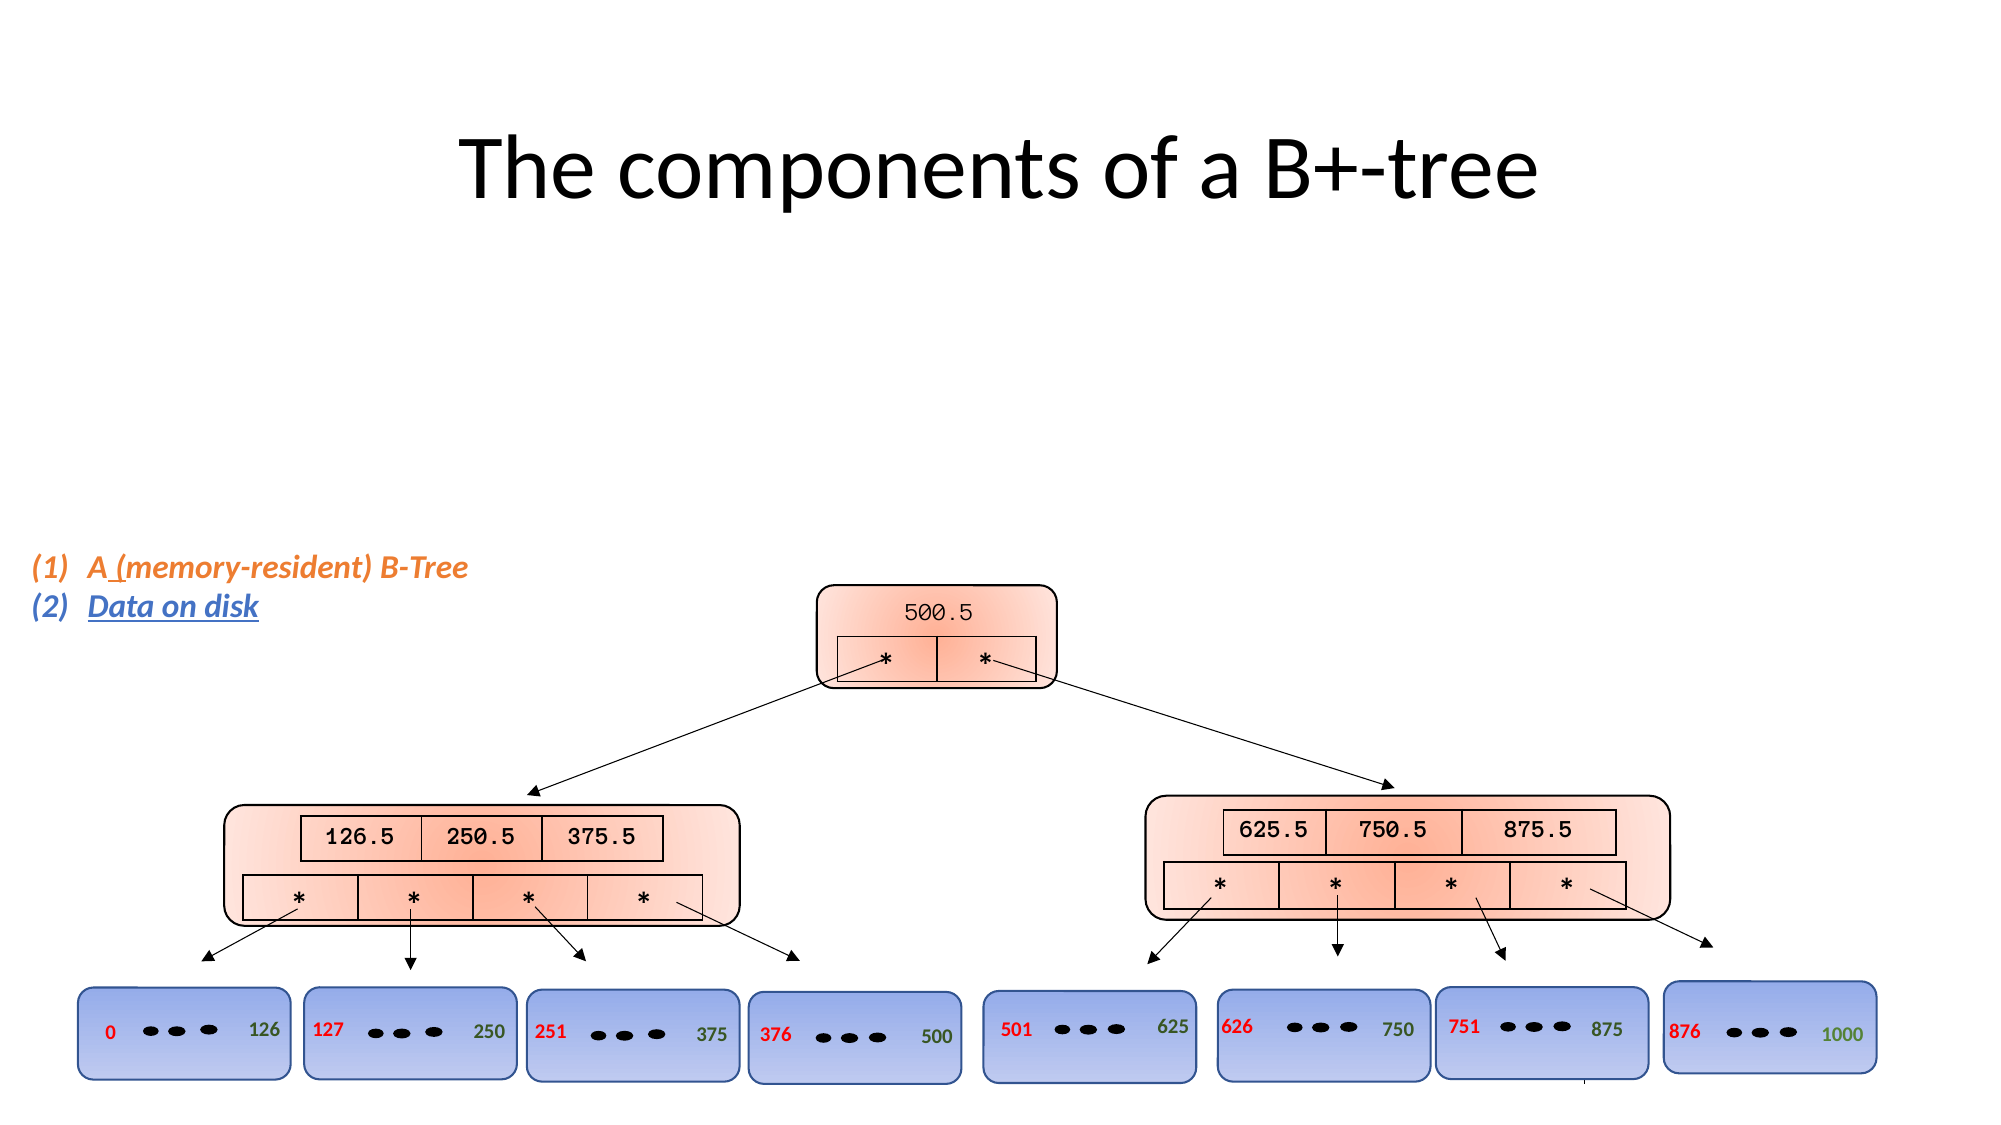

# The components of a B+-tree
A (memory-resident) B-Tree
Data on disk

500.5
| \* | \* |
| --- | --- |

| 625.5 | 750.5 | 875.5 |
| --- | --- | --- |
| 126.5 | 250.5 | 375.5 |
| --- | --- | --- |
| \* | \* | \* | \* |
| --- | --- | --- | --- |
| \* | \* | \* | \* |
| --- | --- | --- | --- |

751
625
626
501
875
750
126
127
876
250
251
0
375
376
1000
500